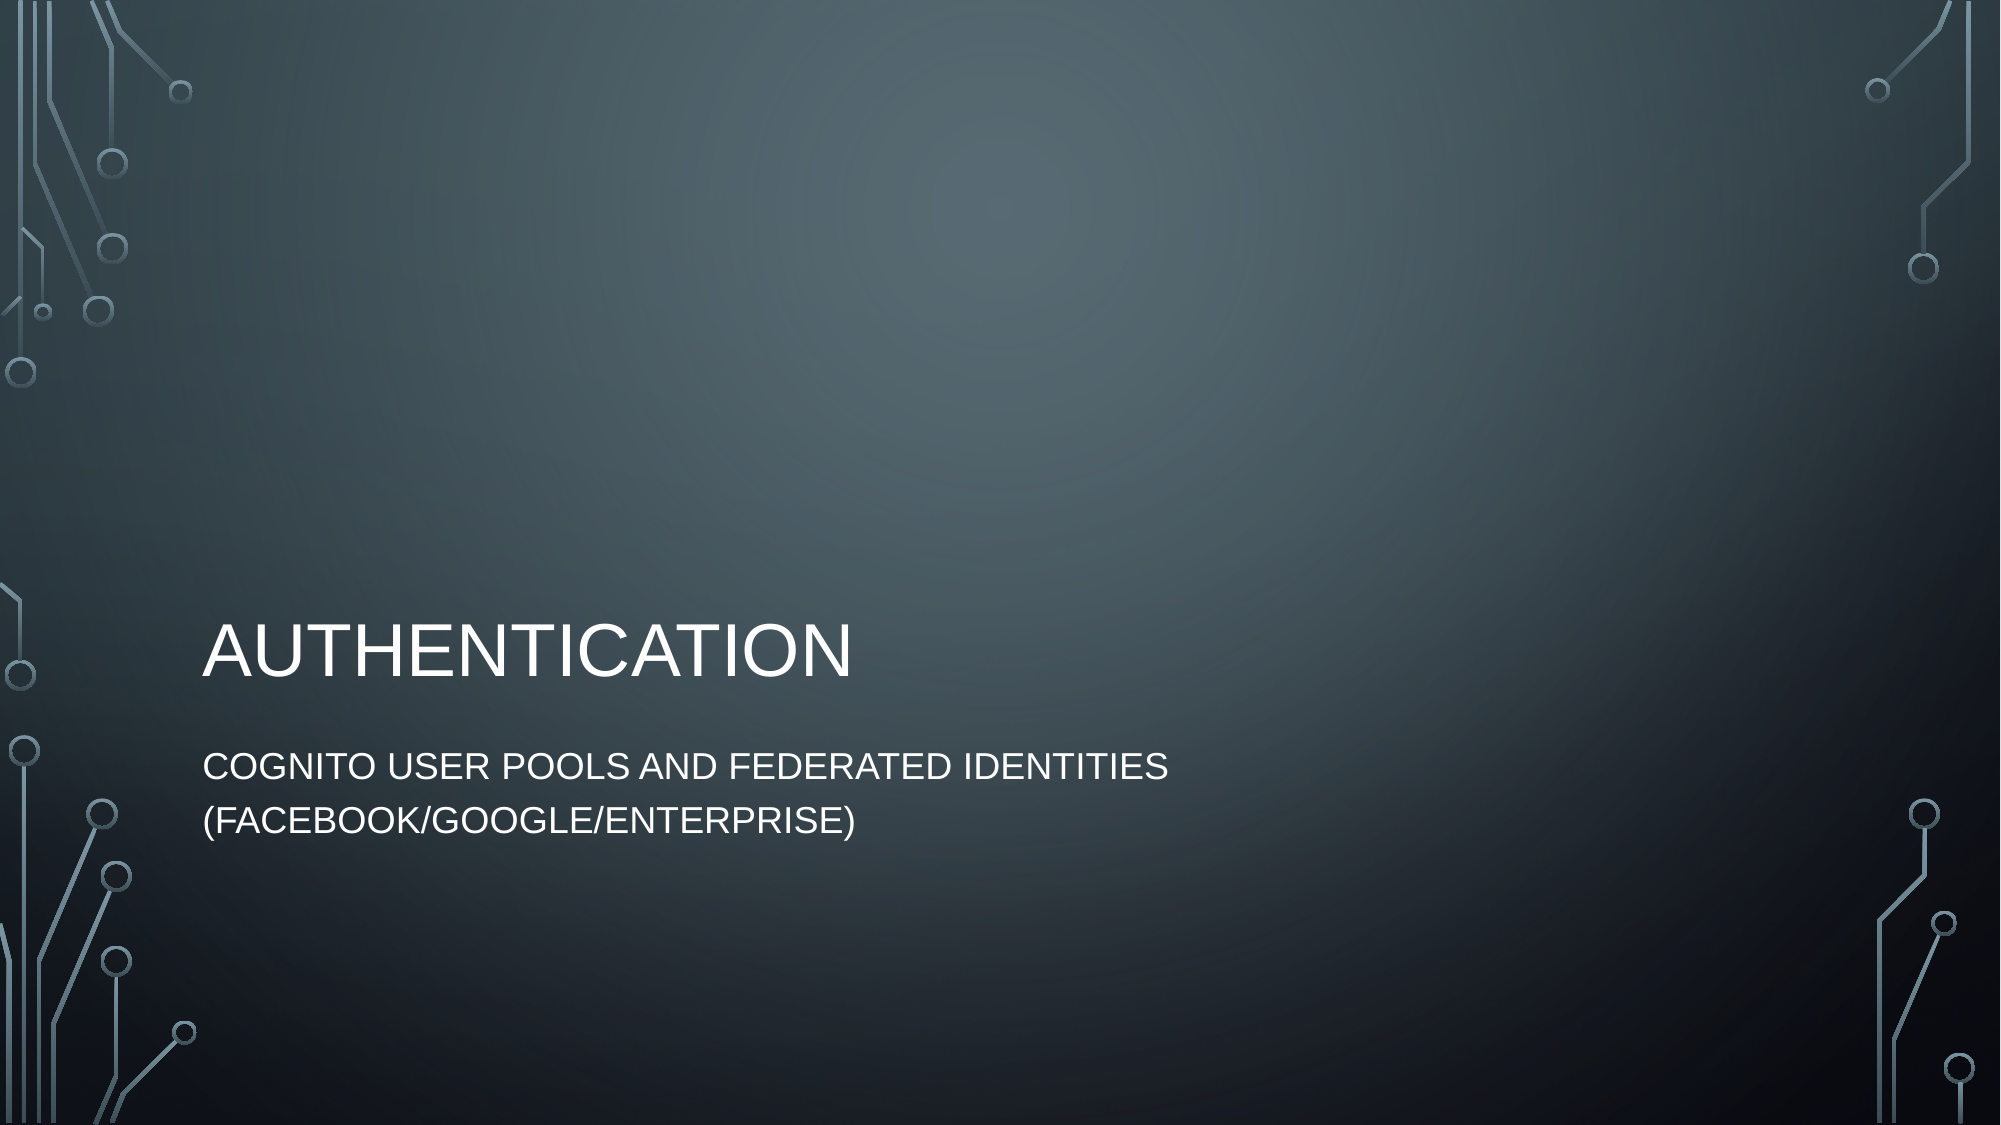

# Authentication
Cognito user pools and federated identities (facebook/google/enterprise)